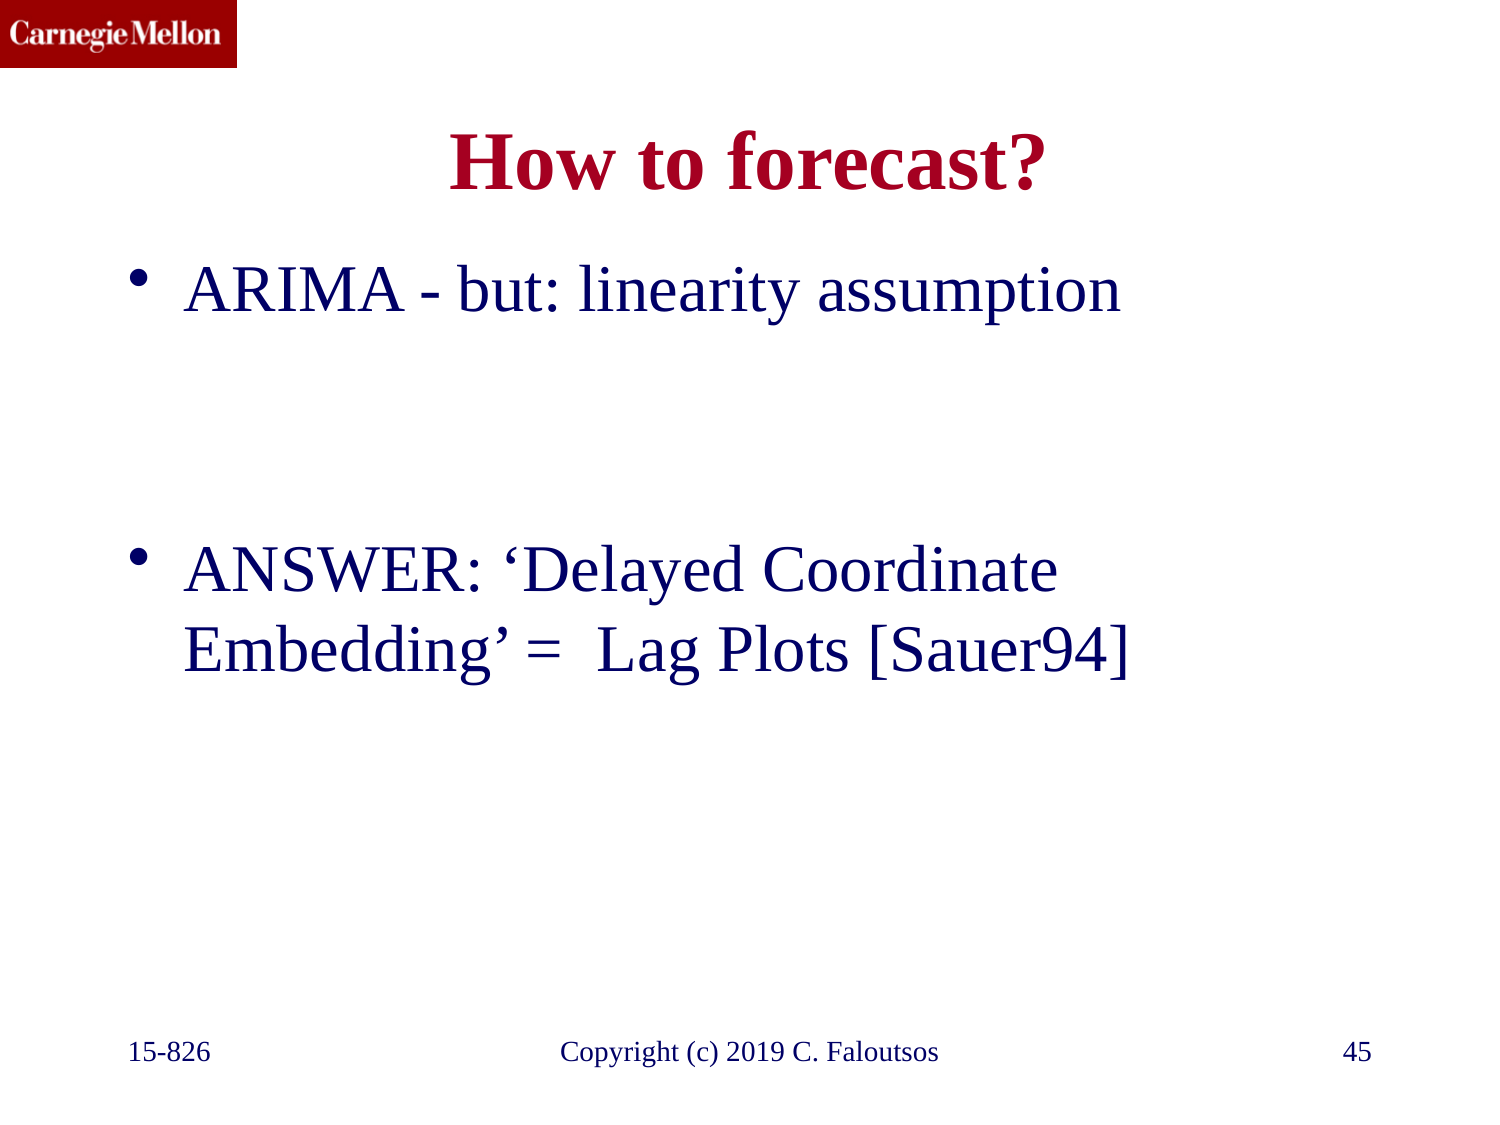

# How to forecast?
ARIMA - but: linearity assumption

ANSWER: ‘Delayed Coordinate Embedding’ =  Lag Plots [Sauer94]
15-826
Copyright (c) 2019 C. Faloutsos
45